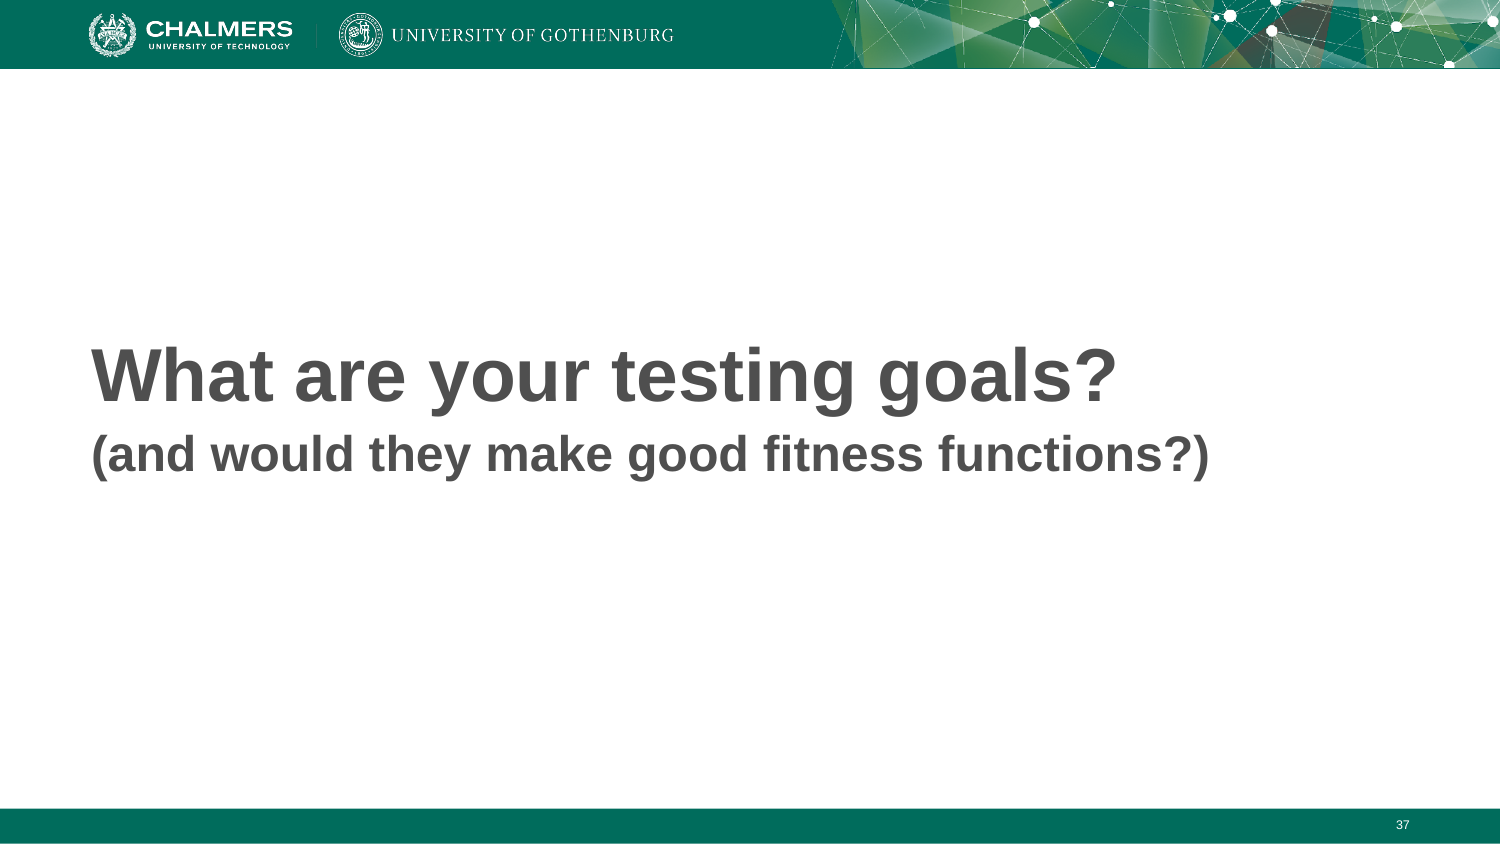

# What are your testing goals?
(and would they make good fitness functions?)
37